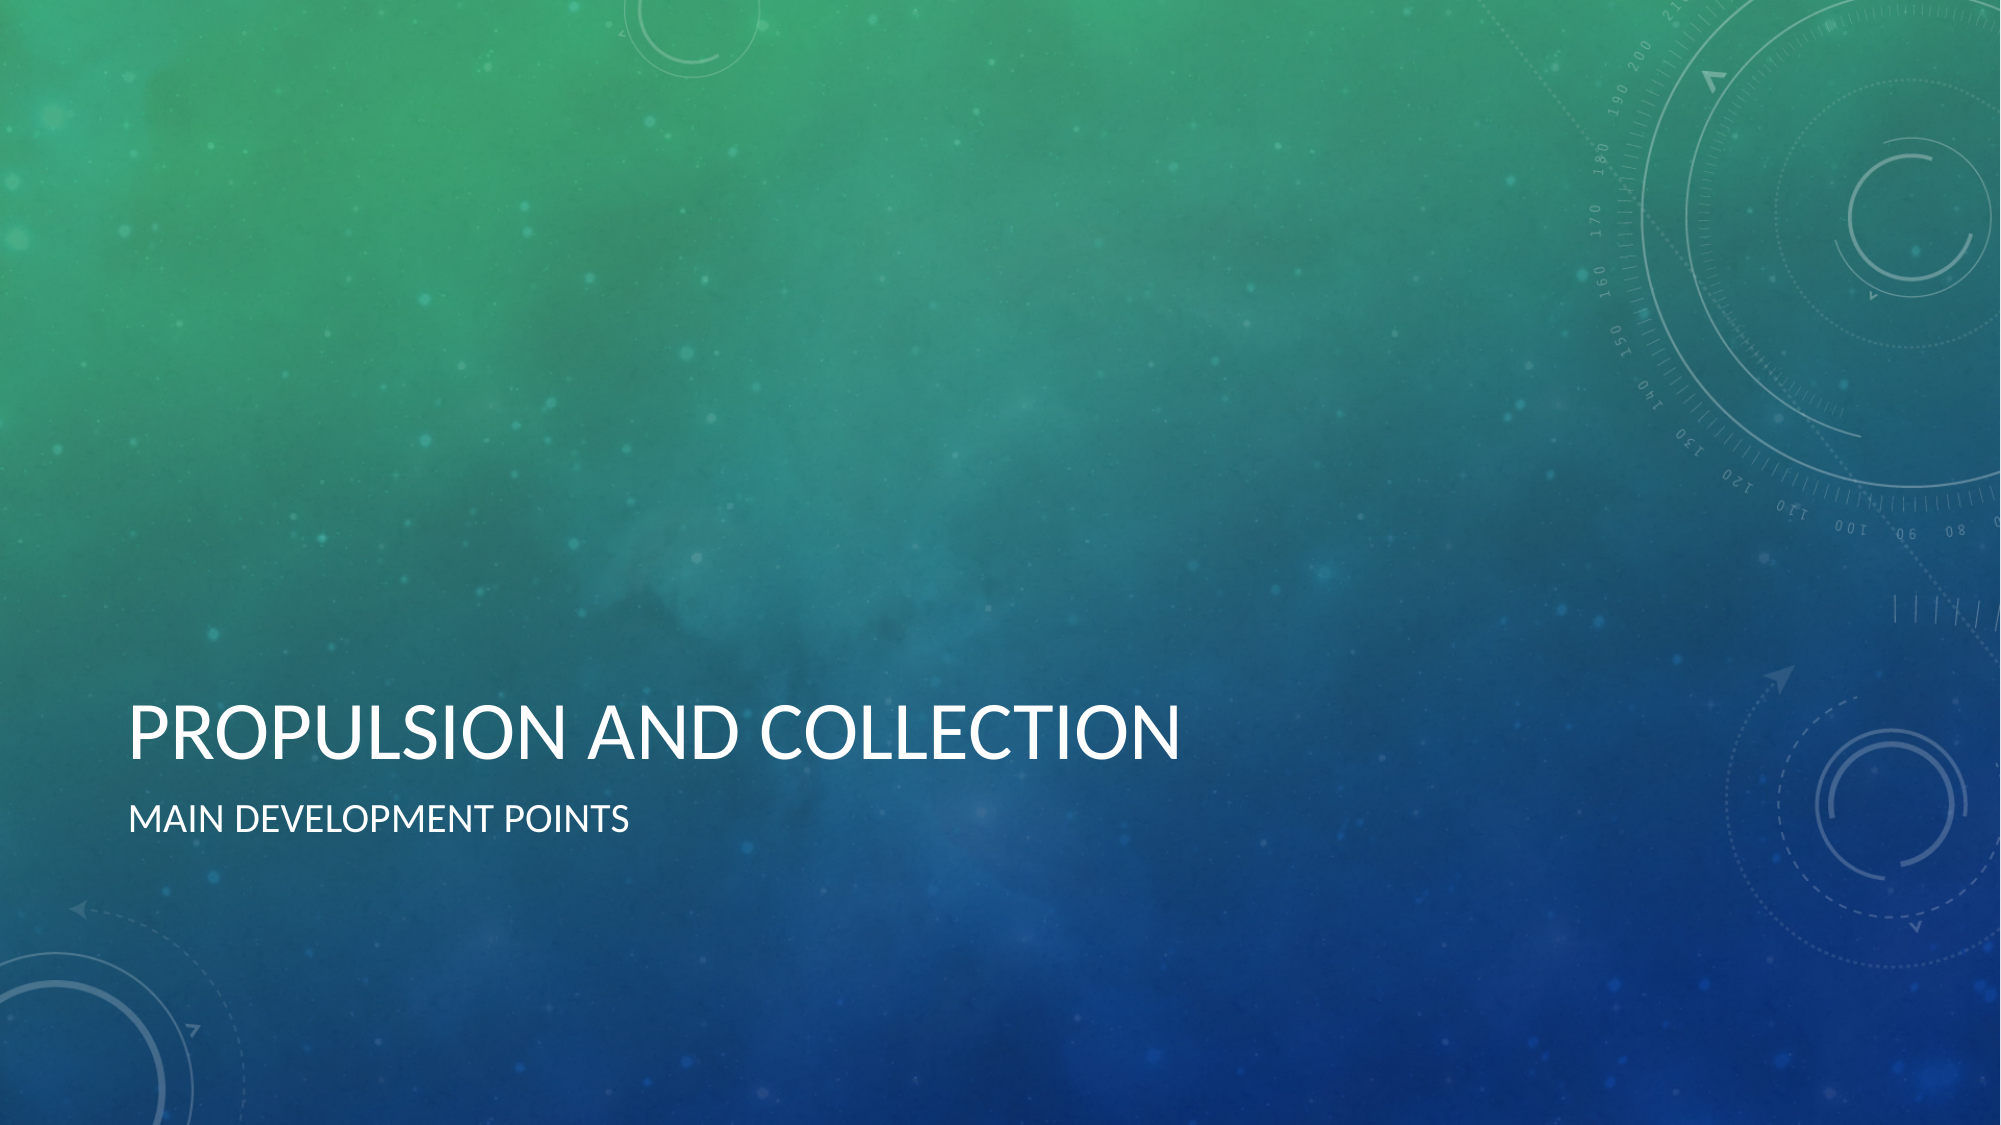

# Propulsion And Collection
Main Development points